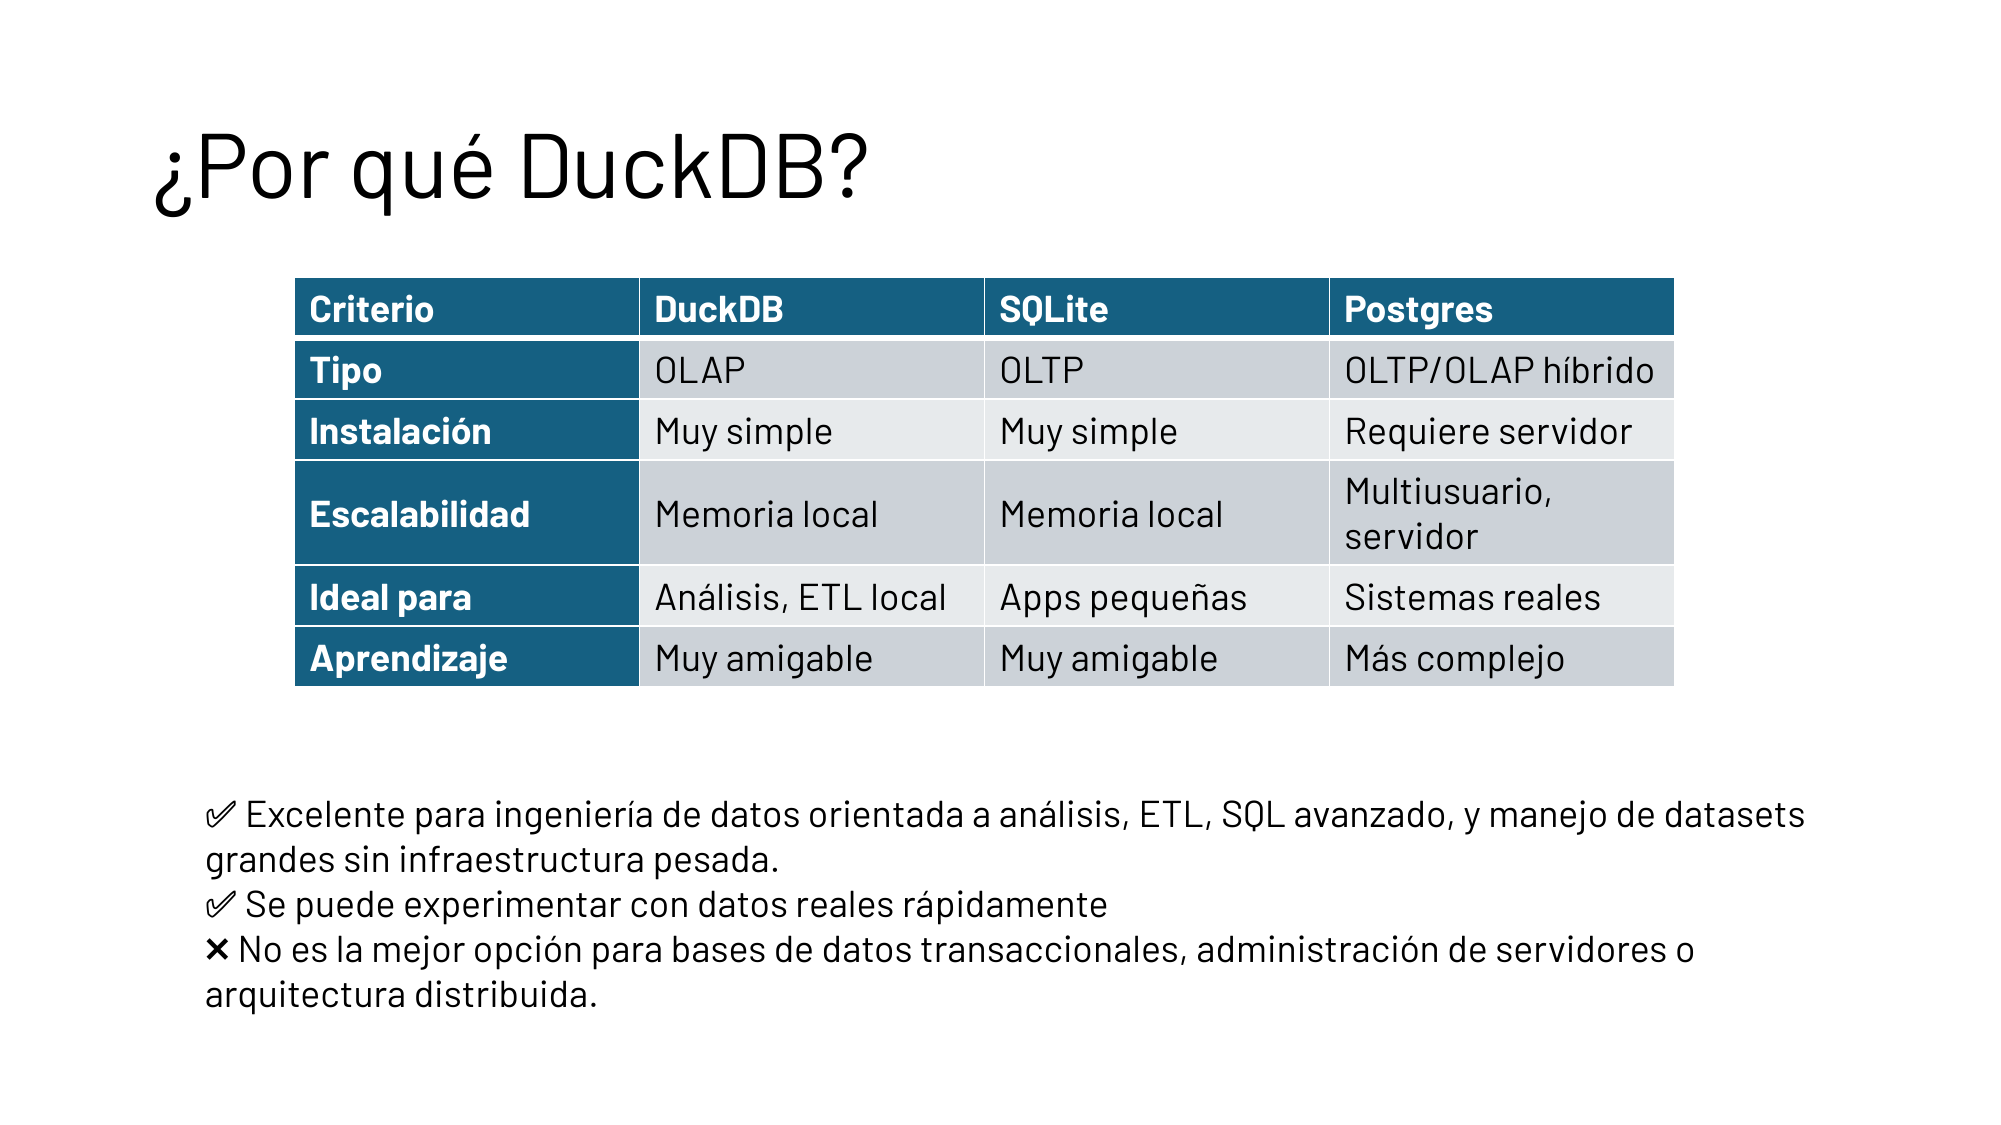

# ¿Por qué DuckDB?
| Criterio | DuckDB | SQLite | Postgres |
| --- | --- | --- | --- |
| Tipo | OLAP | OLTP | OLTP/OLAP híbrido |
| Instalación | Muy simple | Muy simple | Requiere servidor |
| Escalabilidad | Memoria local | Memoria local | Multiusuario, servidor |
| Ideal para | Análisis, ETL local | Apps pequeñas | Sistemas reales |
| Aprendizaje | Muy amigable | Muy amigable | Más complejo |
✅ Excelente para ingeniería de datos orientada a análisis, ETL, SQL avanzado, y manejo de datasets grandes sin infraestructura pesada.
✅ Se puede experimentar con datos reales rápidamente
❌ No es la mejor opción para bases de datos transaccionales, administración de servidores o arquitectura distribuida.